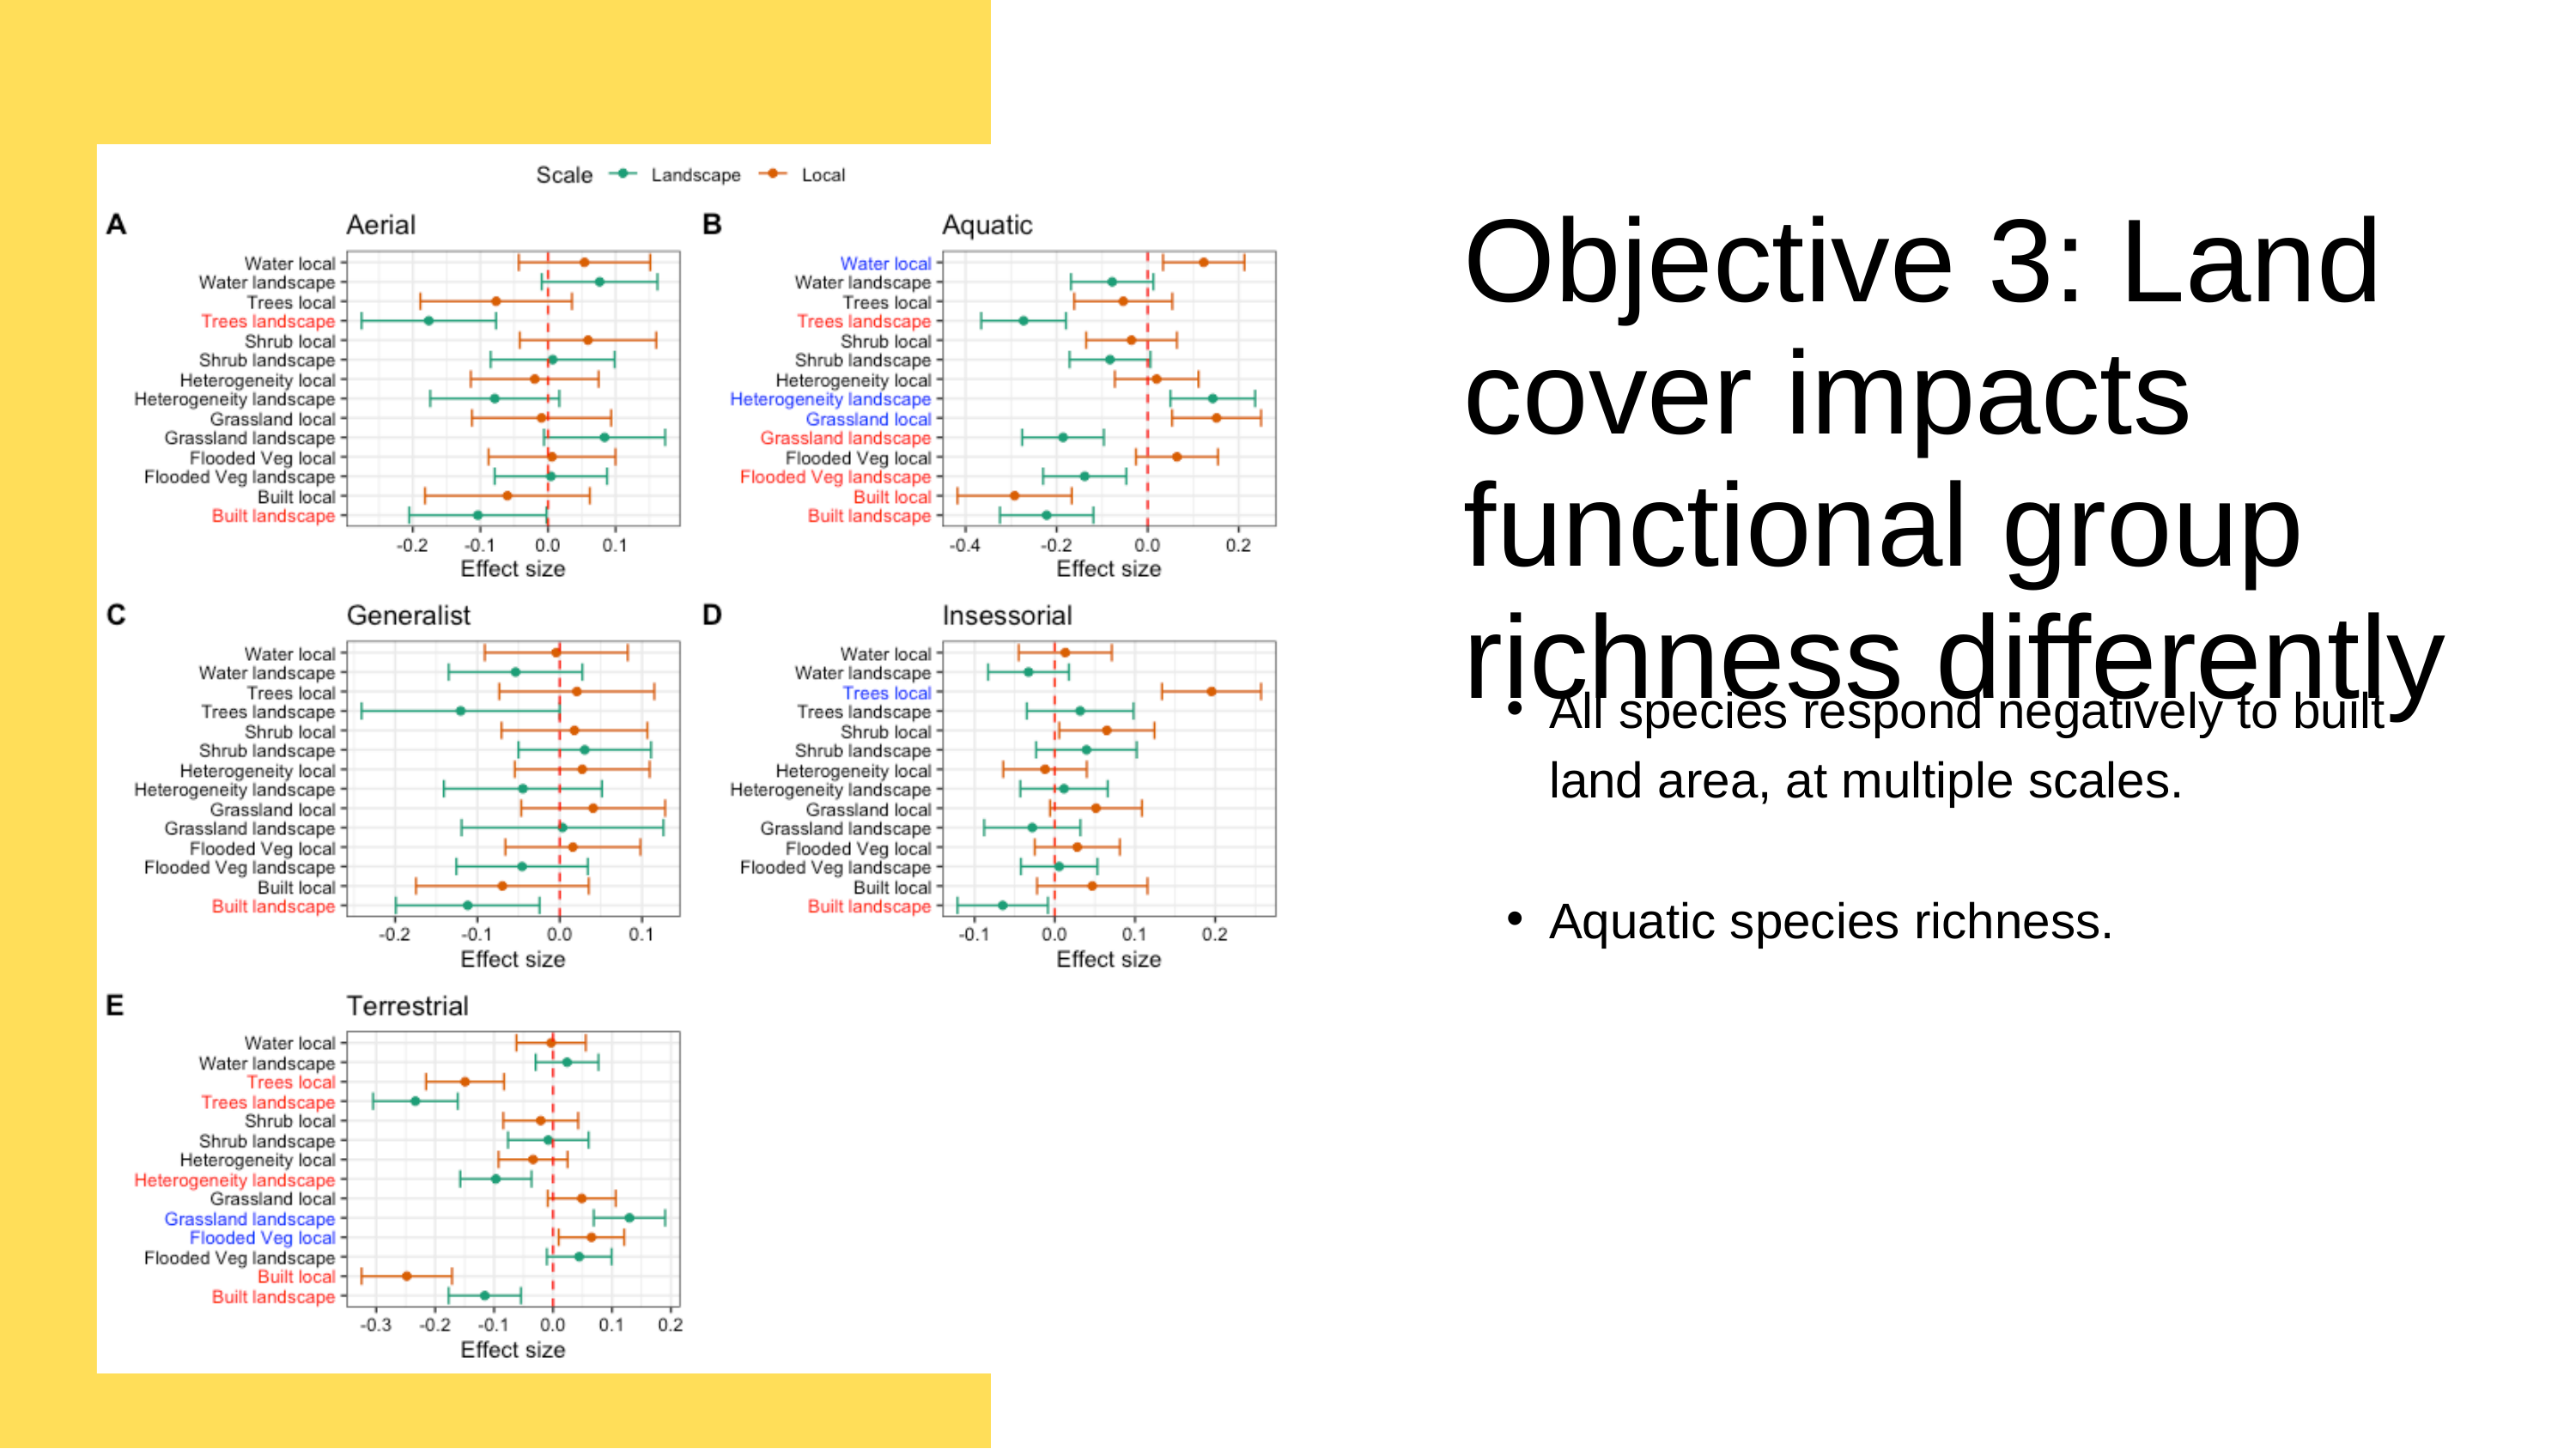

Objective 3: Land cover impacts functional group richness differently
All species respond negatively to built land area, at multiple scales.

Aquatic species richness.